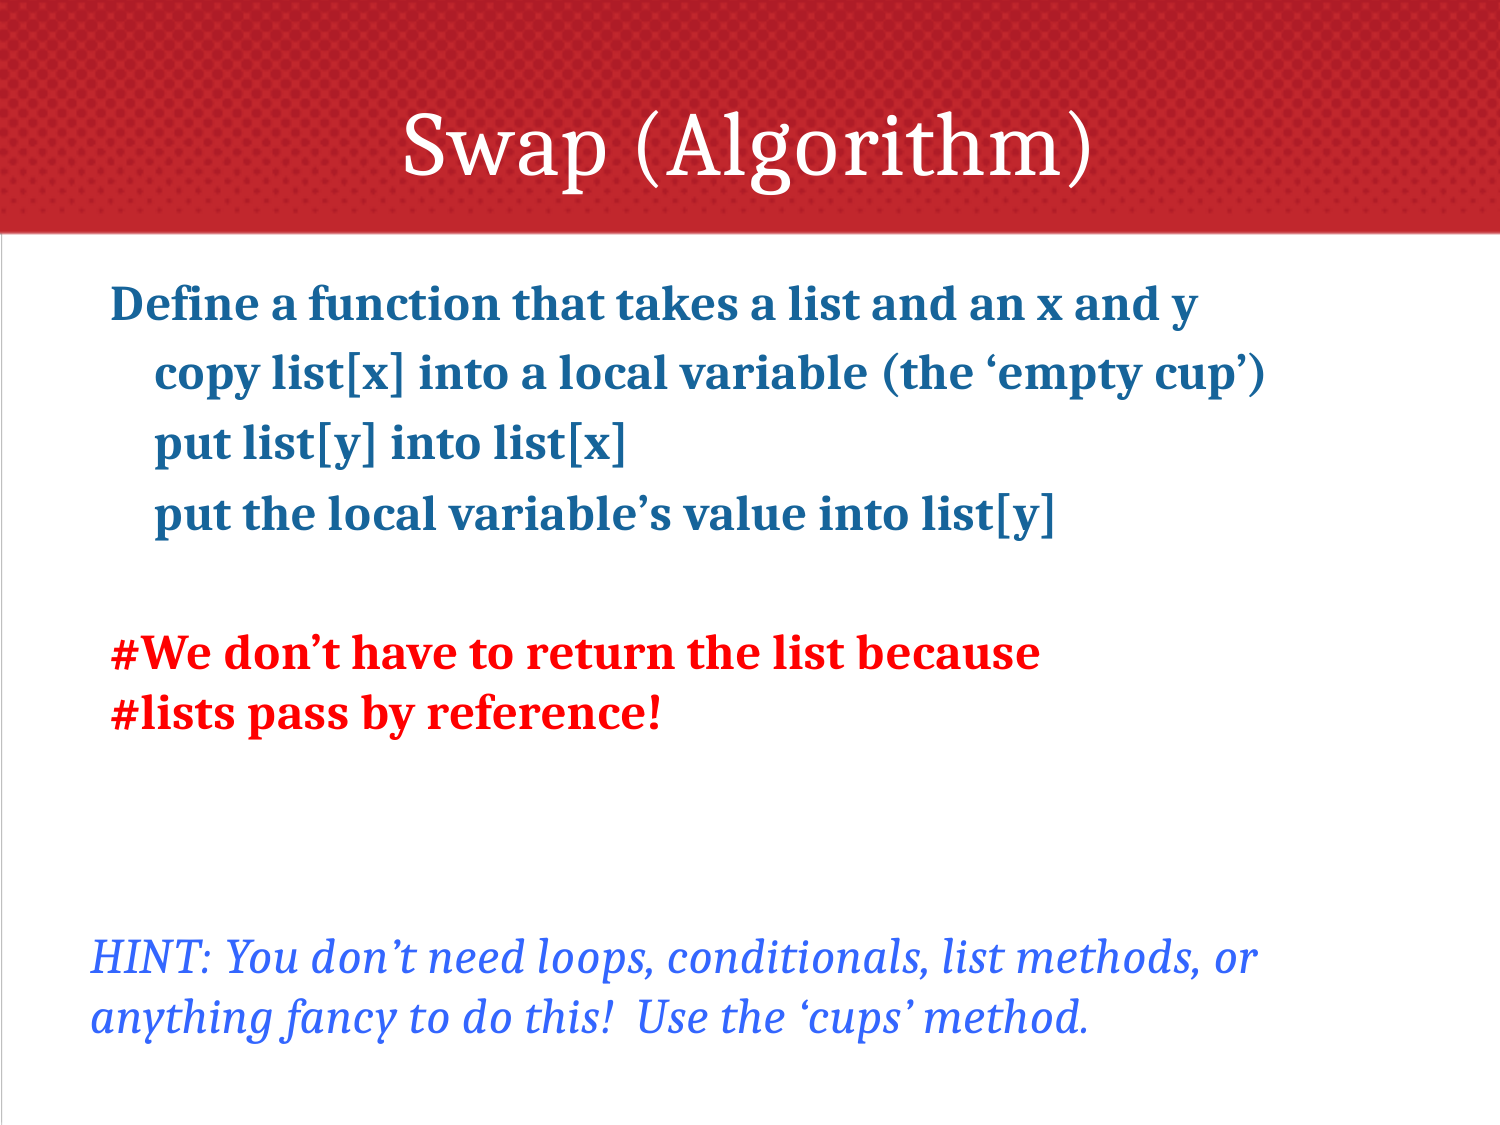

# Swap (Algorithm)
Define a function that takes a list and an x and y
    copy list[x] into a local variable (the ‘empty cup’)
    put list[y] into list[x]
    put the local variable’s value into list[y]

#We don’t have to return the list because
#lists pass by reference!
HINT: You don’t need loops, conditionals, list methods, or anything fancy to do this!  Use the ‘cups’ method.